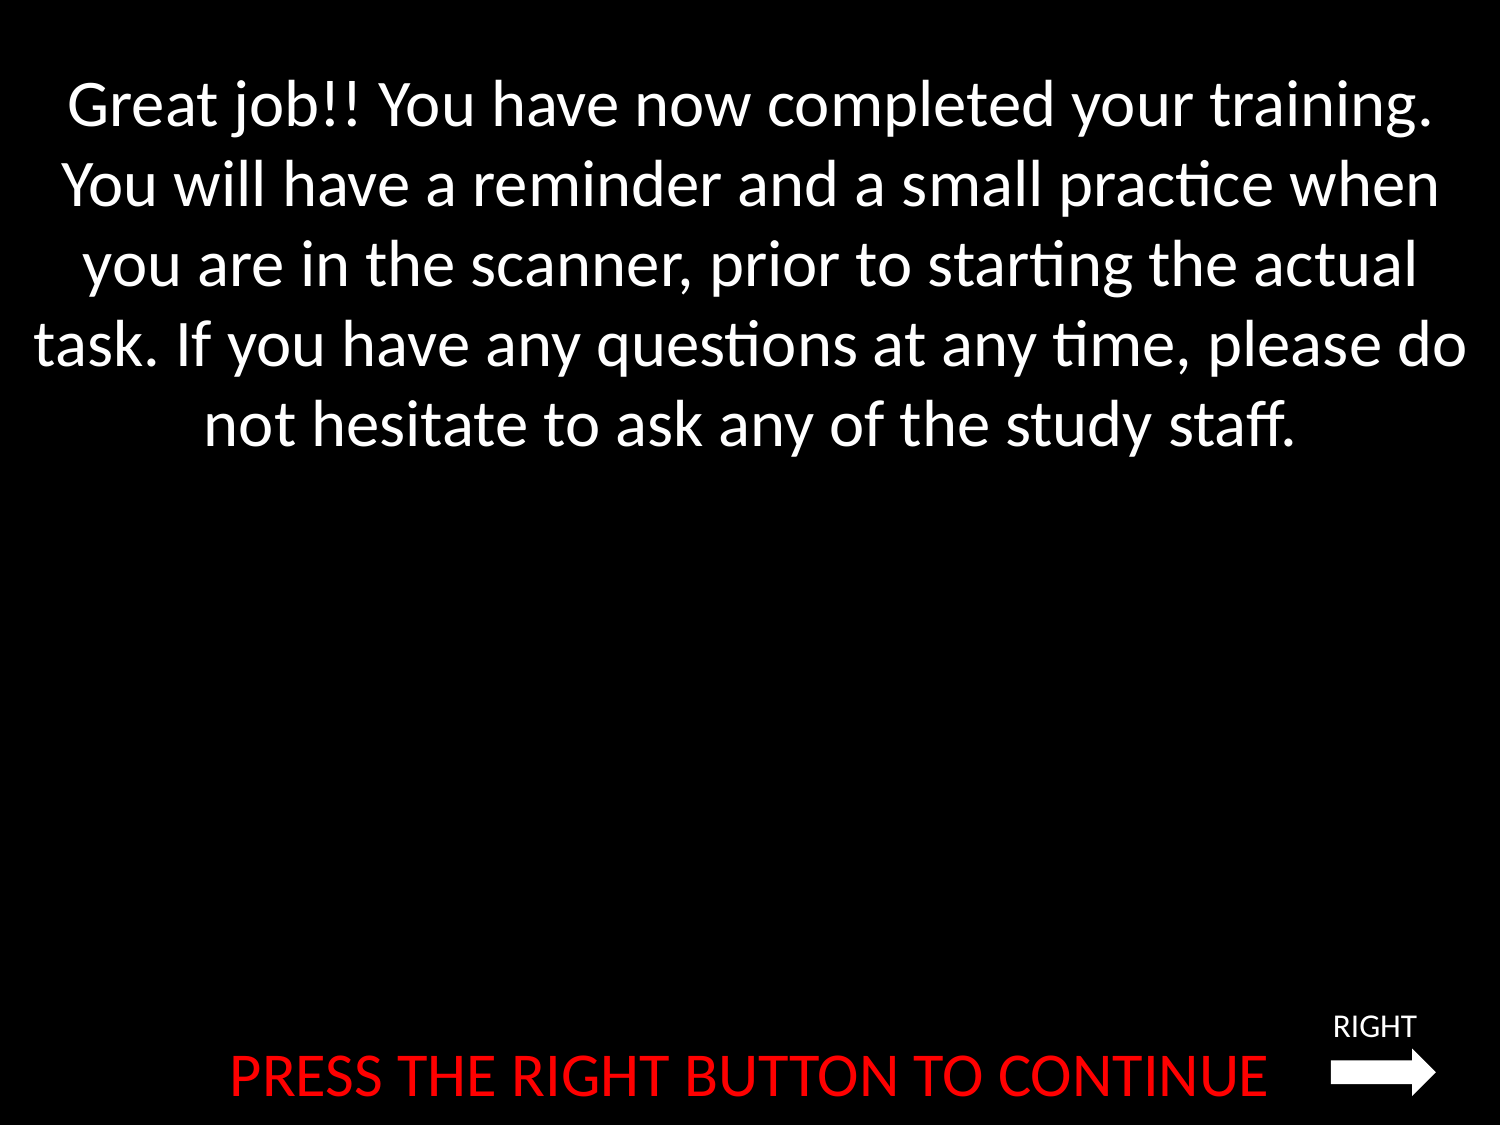

Great job!! You have now completed your training. You will have a reminder and a small practice when you are in the scanner, prior to starting the actual task. If you have any questions at any time, please do not hesitate to ask any of the study staff.
RIGHT
PRESS THE RIGHT BUTTON TO CONTINUE